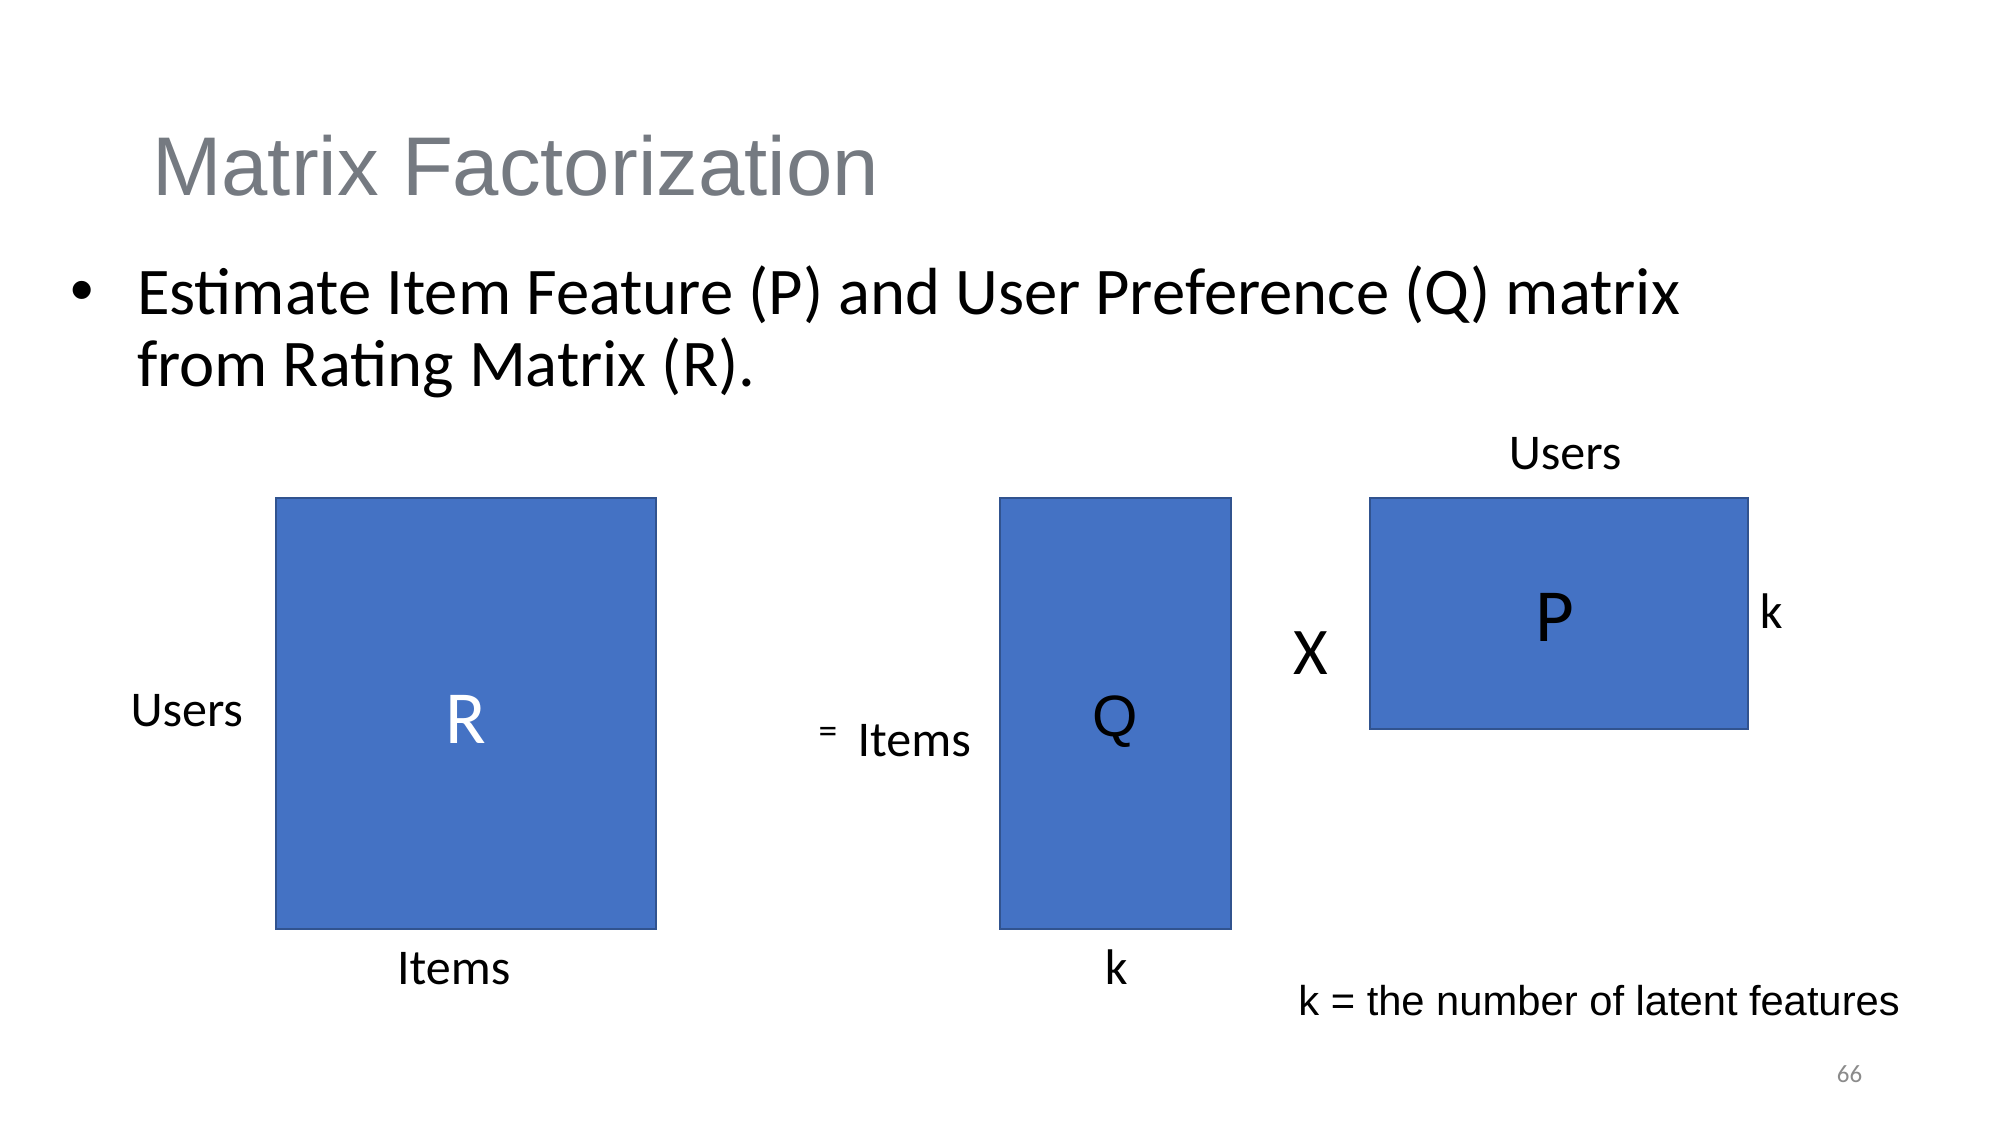

# Matrix Factorization
Estimate Item Feature (P) and User Preference (Q) matrix from Rating Matrix (R).
Users

R
Q
P
k
X
Users
=
Items
Items
k
k = the number of latent features
66